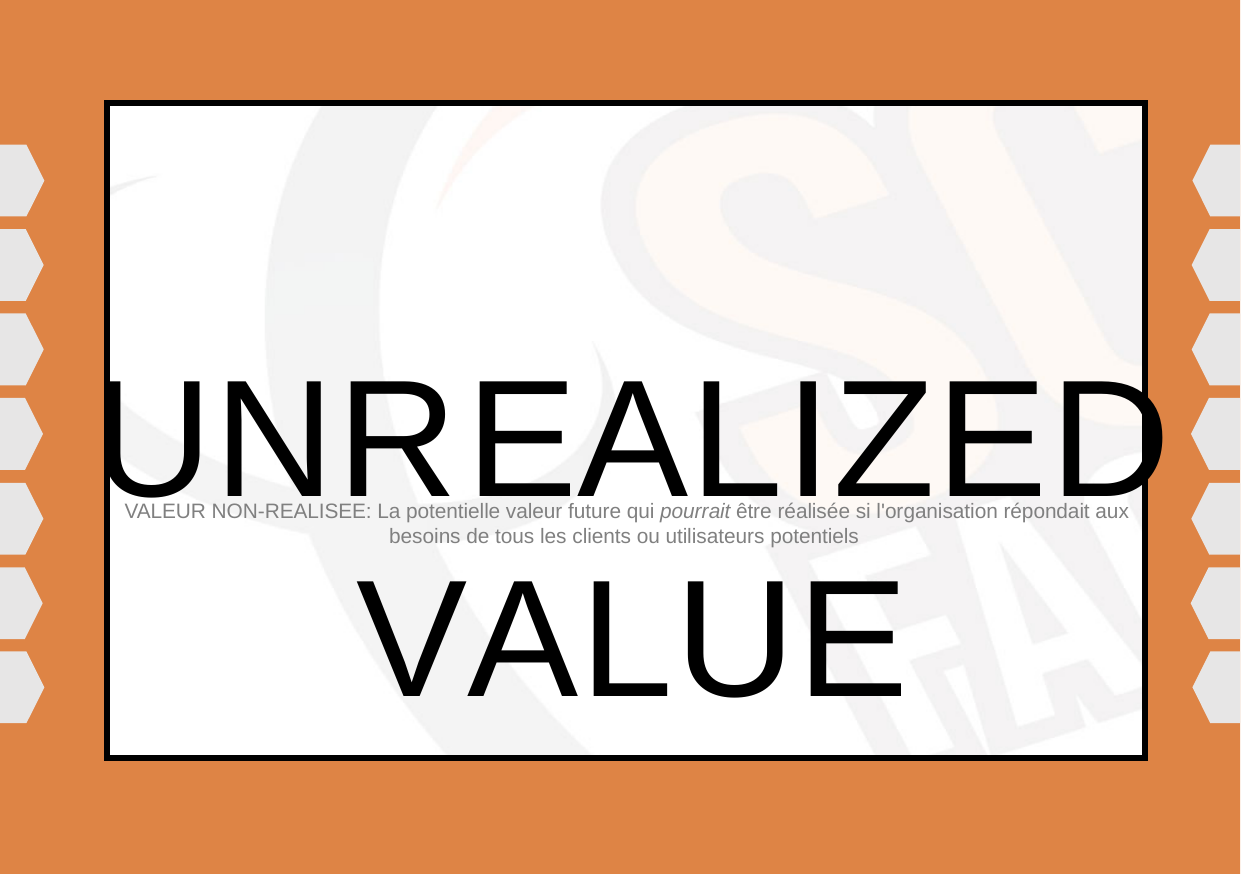

#

UNREALIZED VALUE

VALEUR NON-REALISEE: La potentielle valeur future qui pourrait être réalisée si l'organisation répondait aux besoins de tous les clients ou utilisateurs potentiels